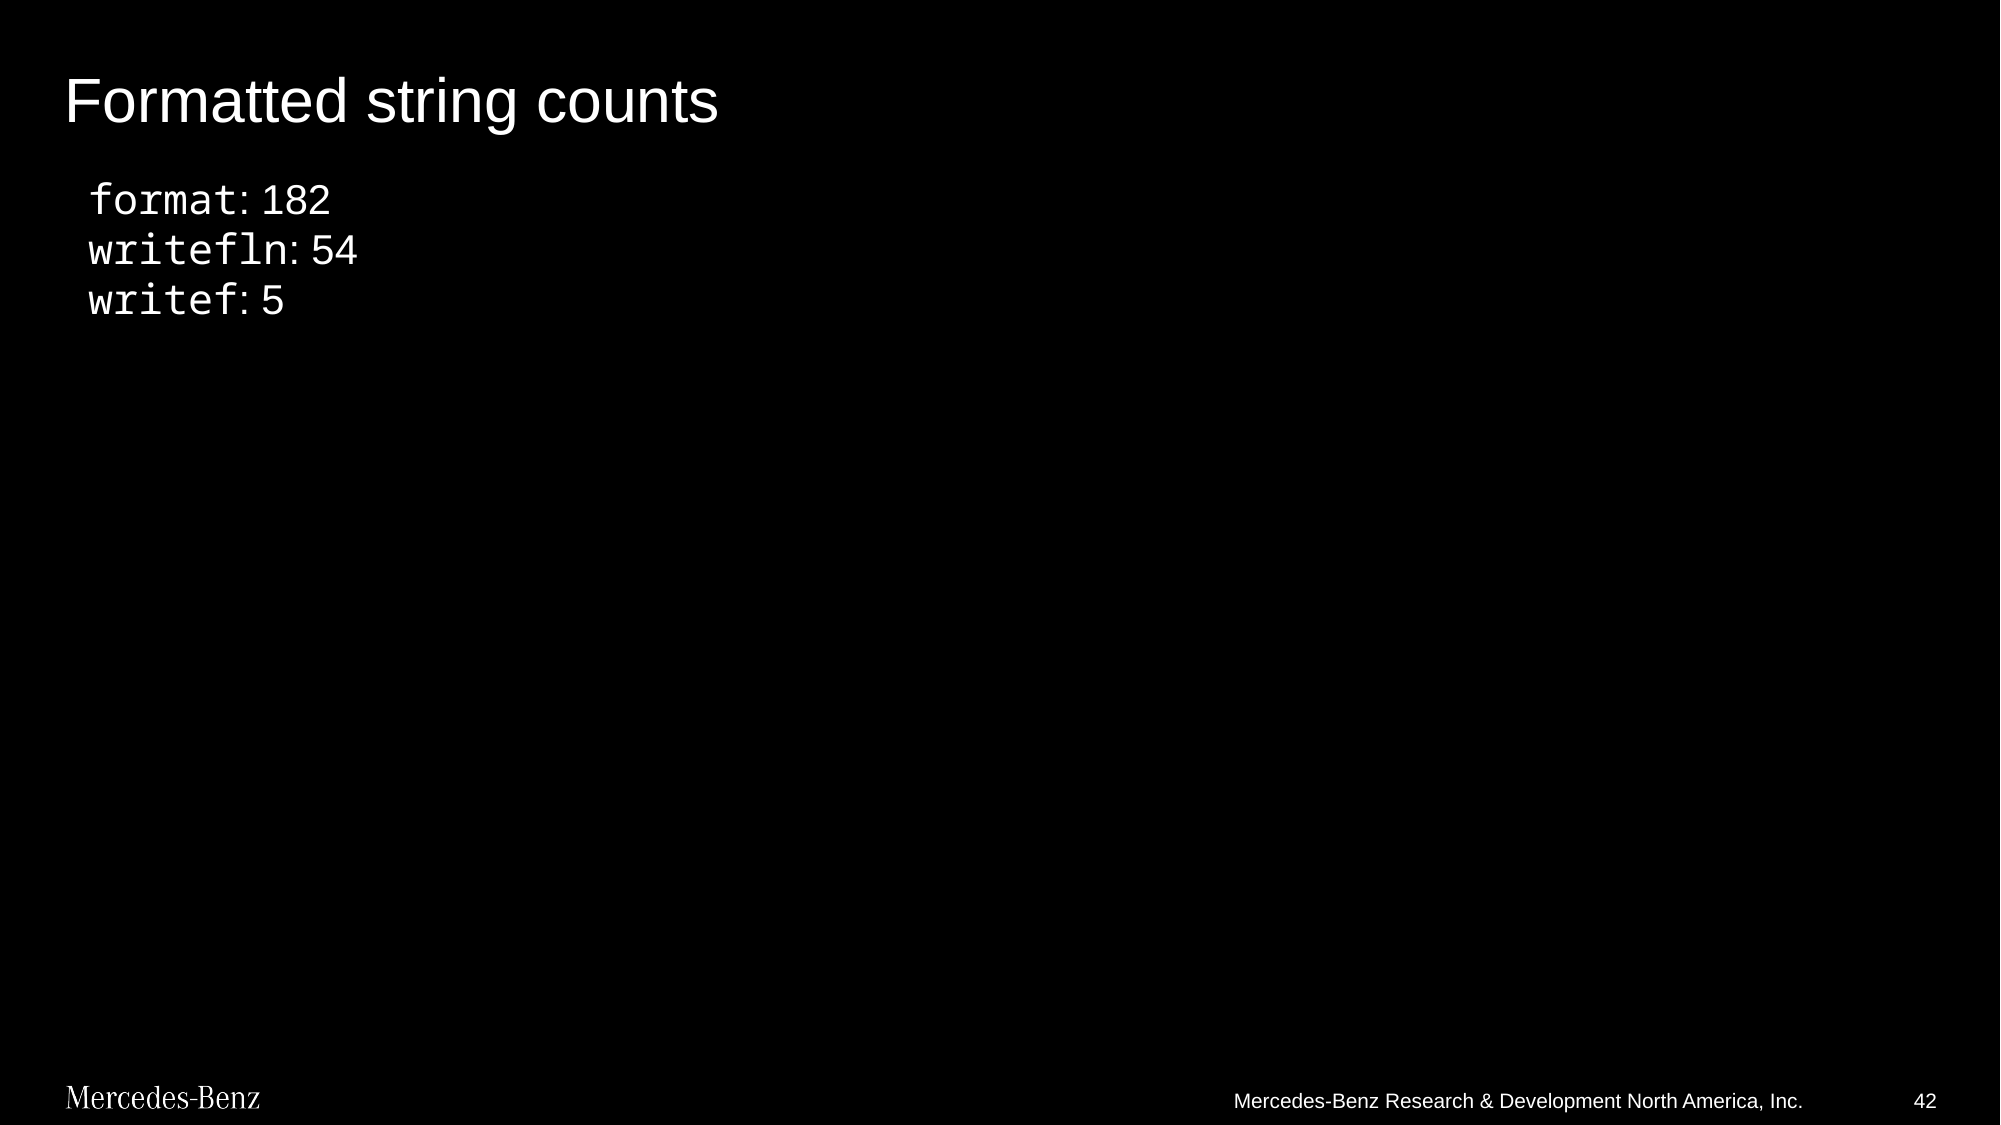

# Formatted string counts
format: 182
writefln: 54
writef: 5

Mercedes-Benz Research & Development North America, Inc.
42